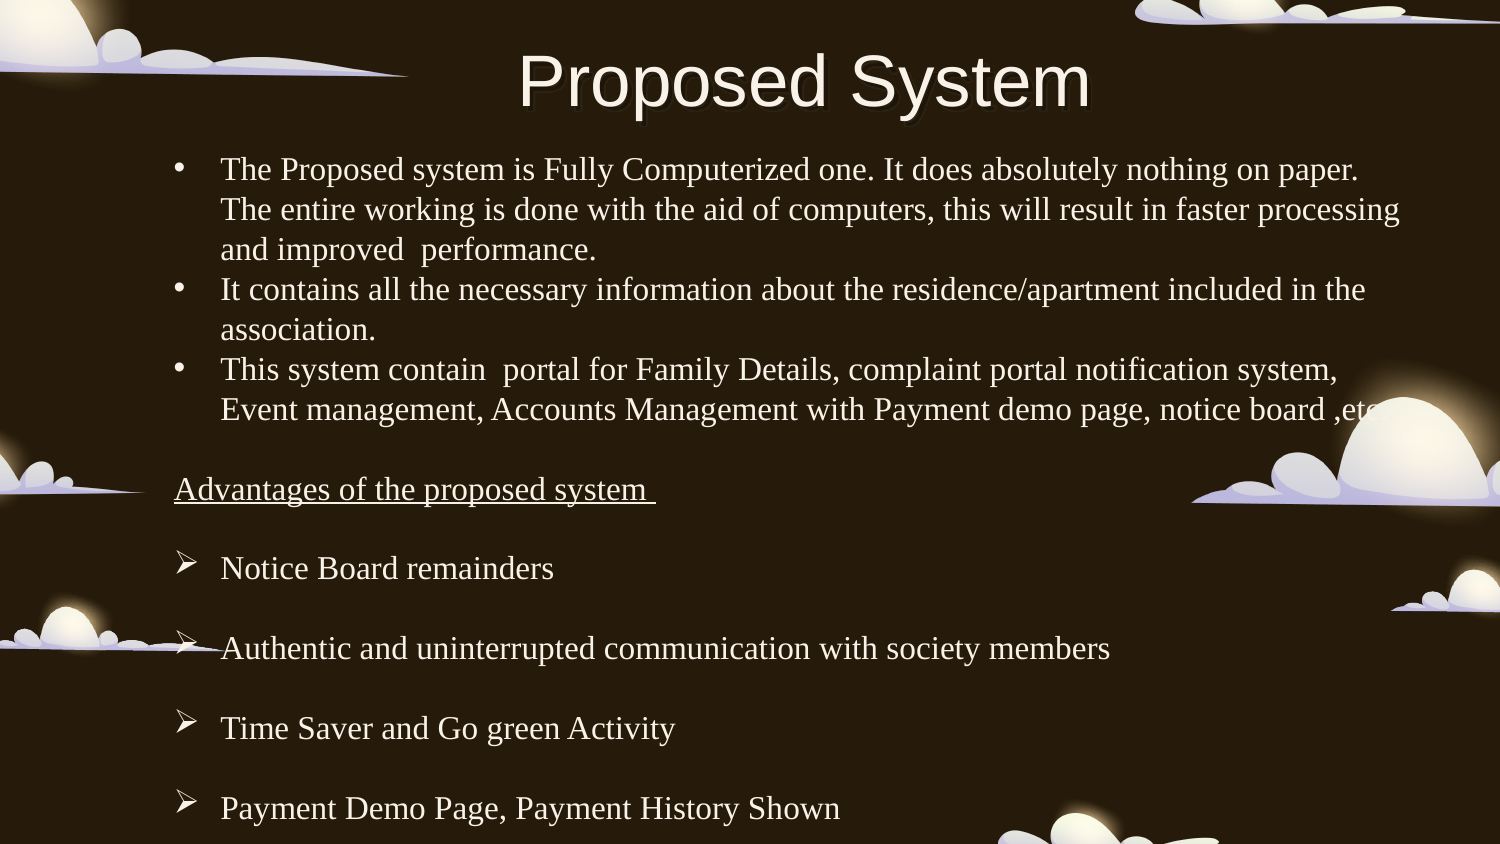

# Proposed System
The Proposed system is Fully Computerized one. It does absolutely nothing on paper. The entire working is done with the aid of computers, this will result in faster processing and improved  performance.
It contains all the necessary information about the residence/apartment included in the association.
This system contain  portal for Family Details, complaint portal notification system, Event management, Accounts Management with Payment demo page, notice board ,etc.

Advantages of the proposed system

Notice Board remainders

Authentic and uninterrupted communication with society members

Time Saver and Go green Activity

Payment Demo Page, Payment History Shown